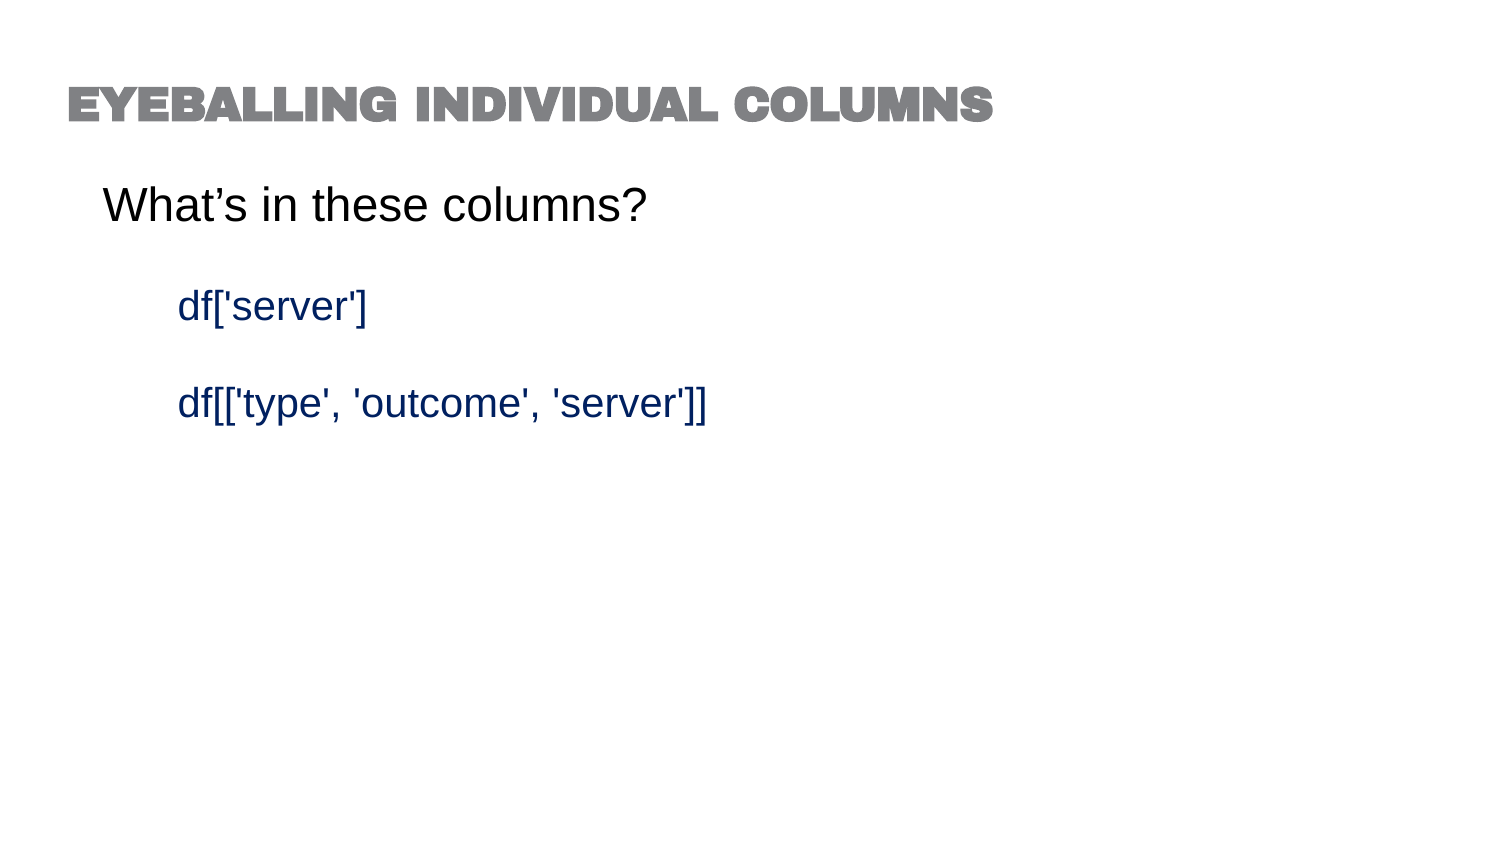

# Eyeballing individual columns
What’s in these columns?
df['server']
df[['type', 'outcome', 'server']]